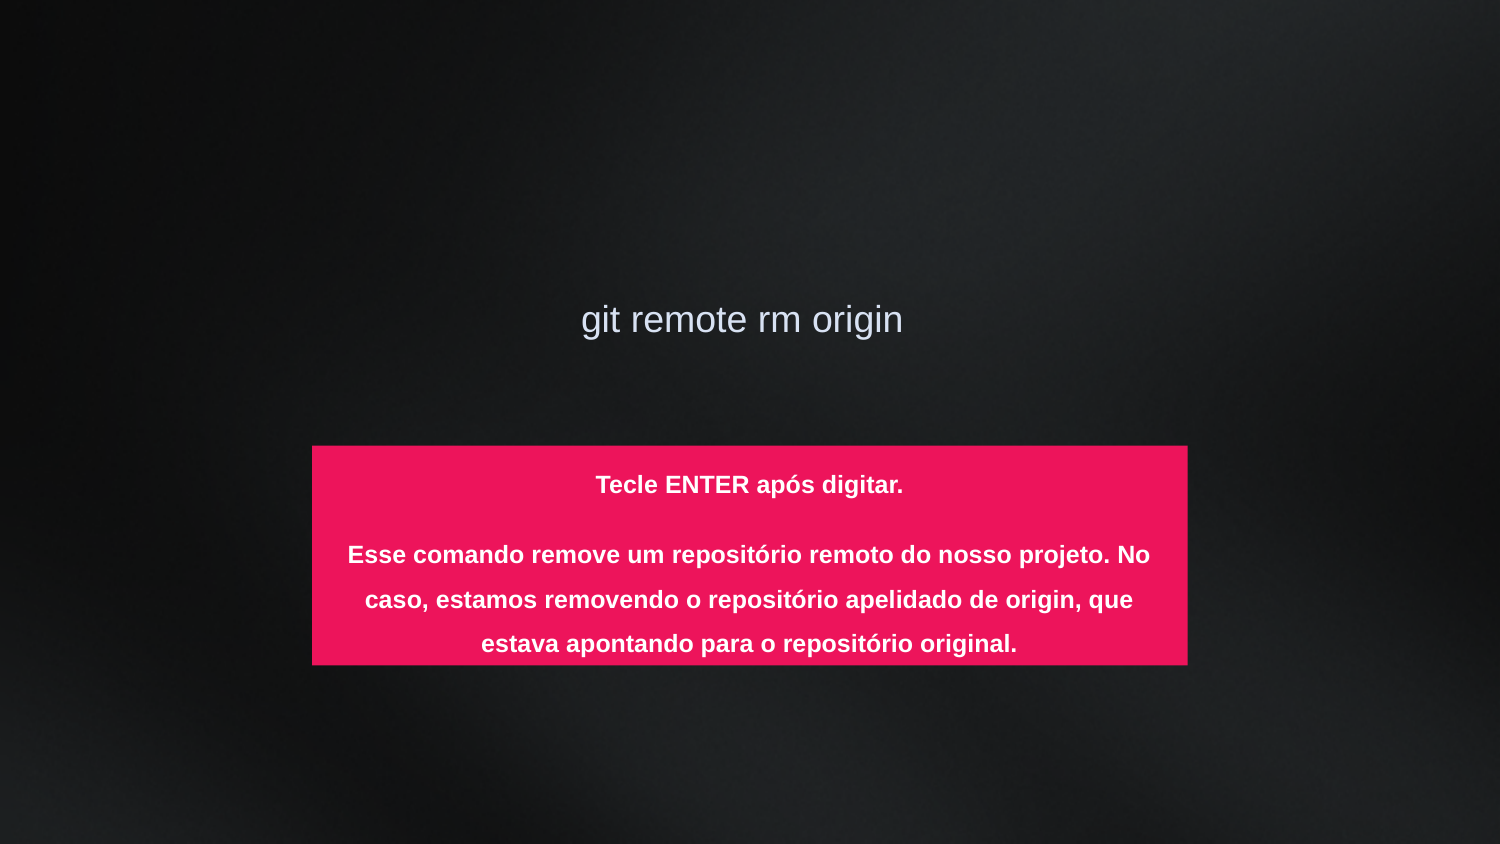

git remote rm origin
Tecle ENTER após digitar.
Esse comando remove um repositório remoto do nosso projeto. No caso, estamos removendo o repositório apelidado de origin, que estava apontando para o repositório original.